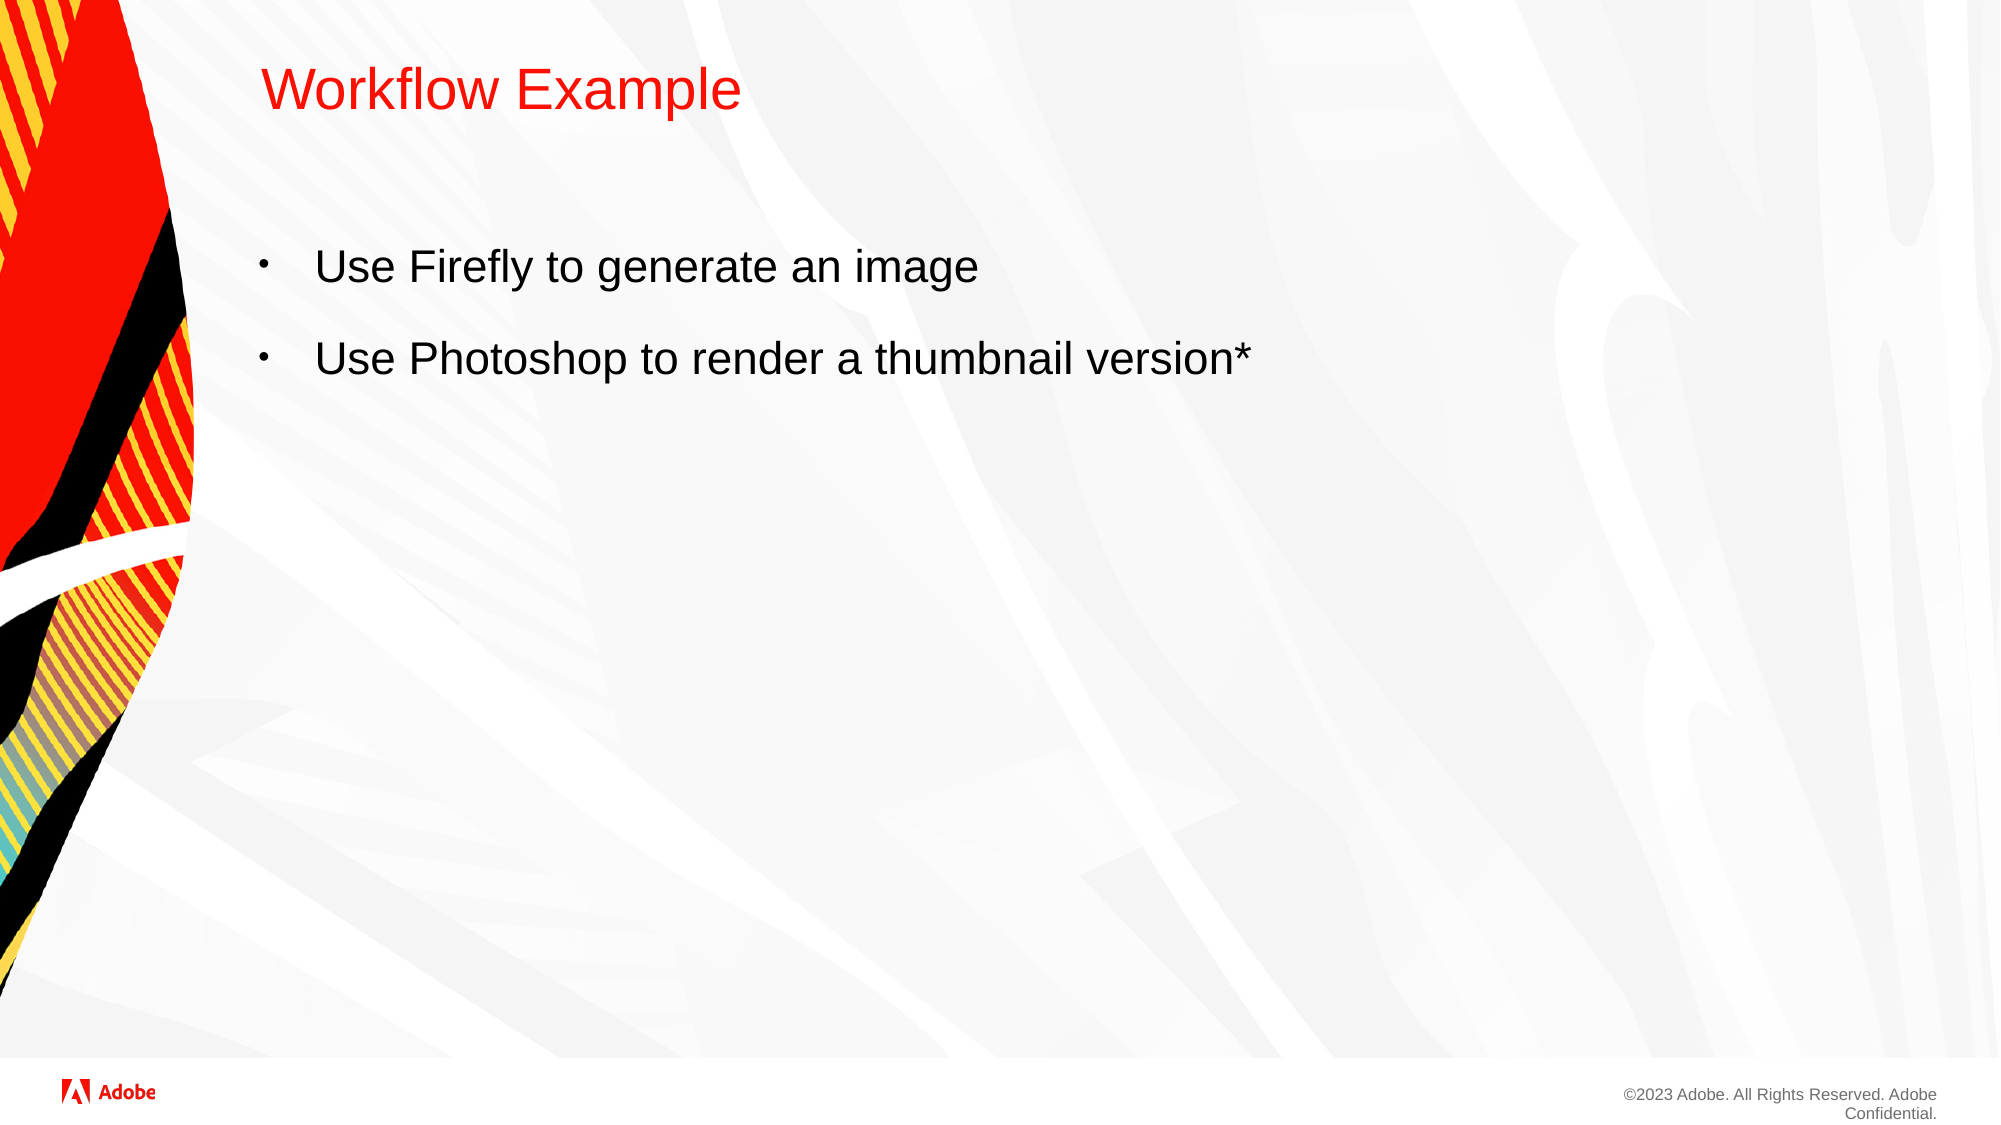

# Workflow Example
Use Firefly to generate an image
Use Photoshop to render a thumbnail version*